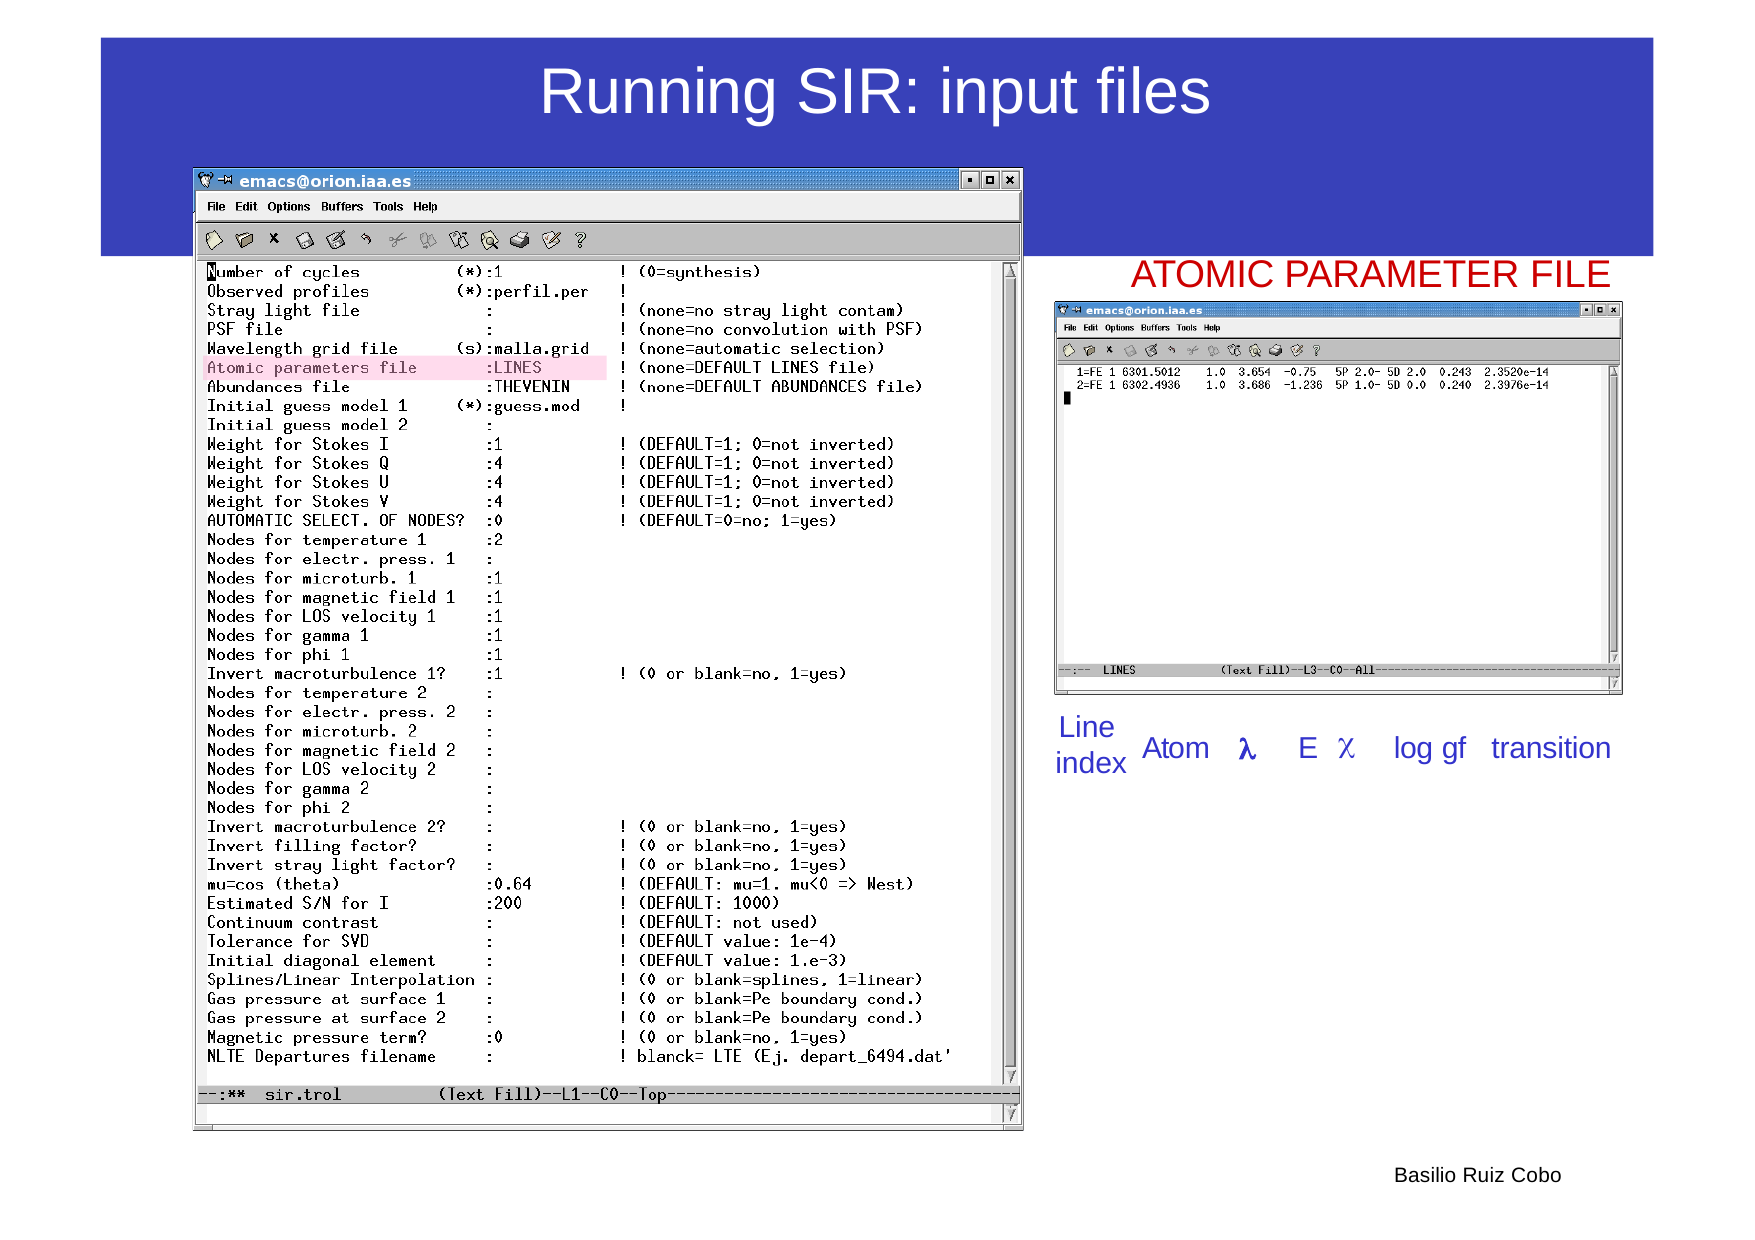

# Running SIR: input files

ATOMIC PARAMETER FILE

Line  index
χ
log gf
transition
Atom	λ	E
Basilio Ruiz Cobo